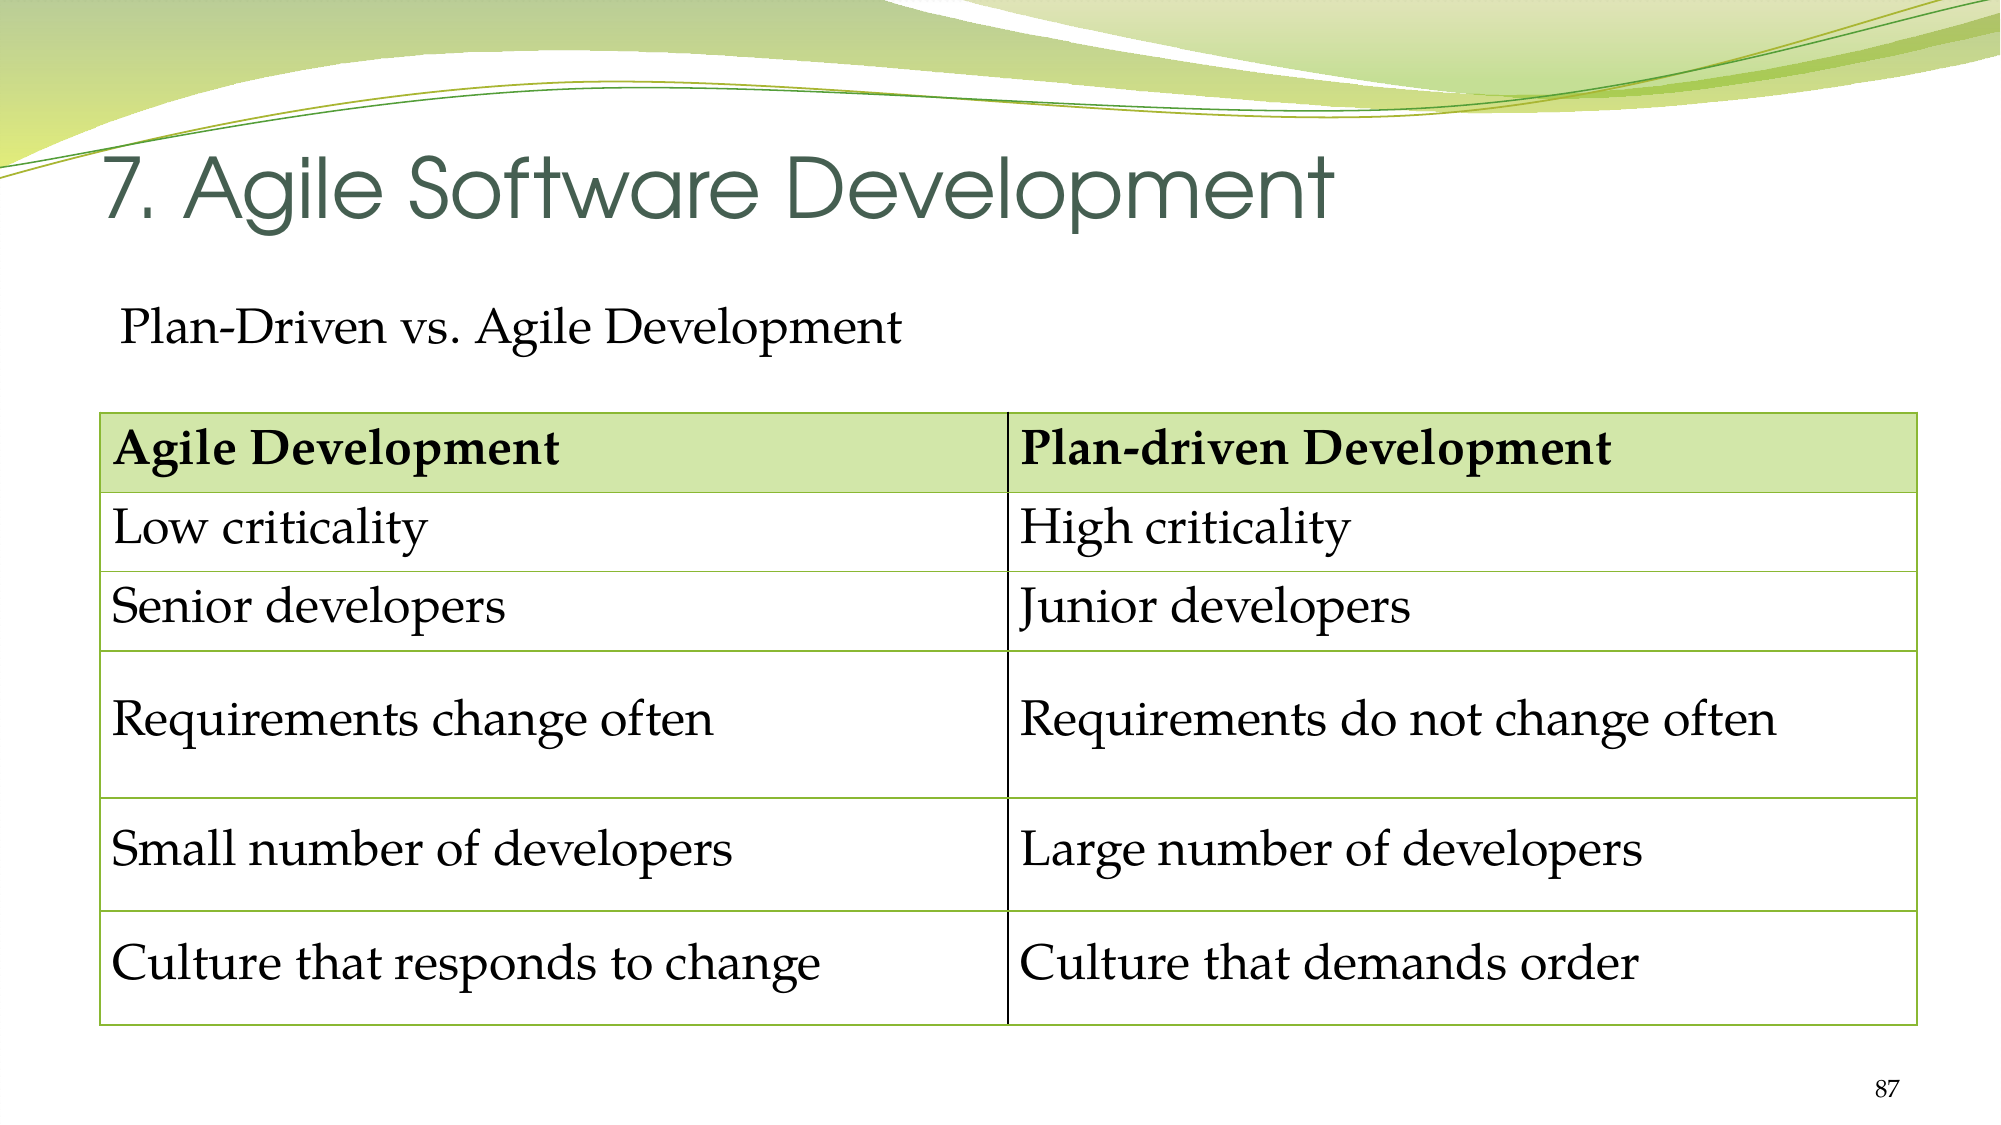

# 7. Agile Software Development
Plan-Driven vs. Agile Development
| Agile Development | Plan-driven Development |
| --- | --- |
| Low criticality | High criticality |
| Agile Development | Plan-driven Development |
| --- | --- |
| Low criticality | High criticality |
| Senior developers | Junior developers |
| Agile Development | Plan-driven Development |
| --- | --- |
| Low criticality | High criticality |
| Senior developers | Junior developers |
| Requirements change often | Requirements do not change often |
| Agile Development | Plan-driven Development |
| --- | --- |
| Low criticality | High criticality |
| Senior developers | Junior developers |
| Requirements change often | Requirements do not change often |
| Small number of developers | Large number of developers |
| Agile Development | Plan-driven Development |
| --- | --- |
| Low criticality | High criticality |
| Senior developers | Junior developers |
| Requirements change often | Requirements do not change often |
| Small number of developers | Large number of developers |
| Culture that responds to change | Culture that demands order |
87